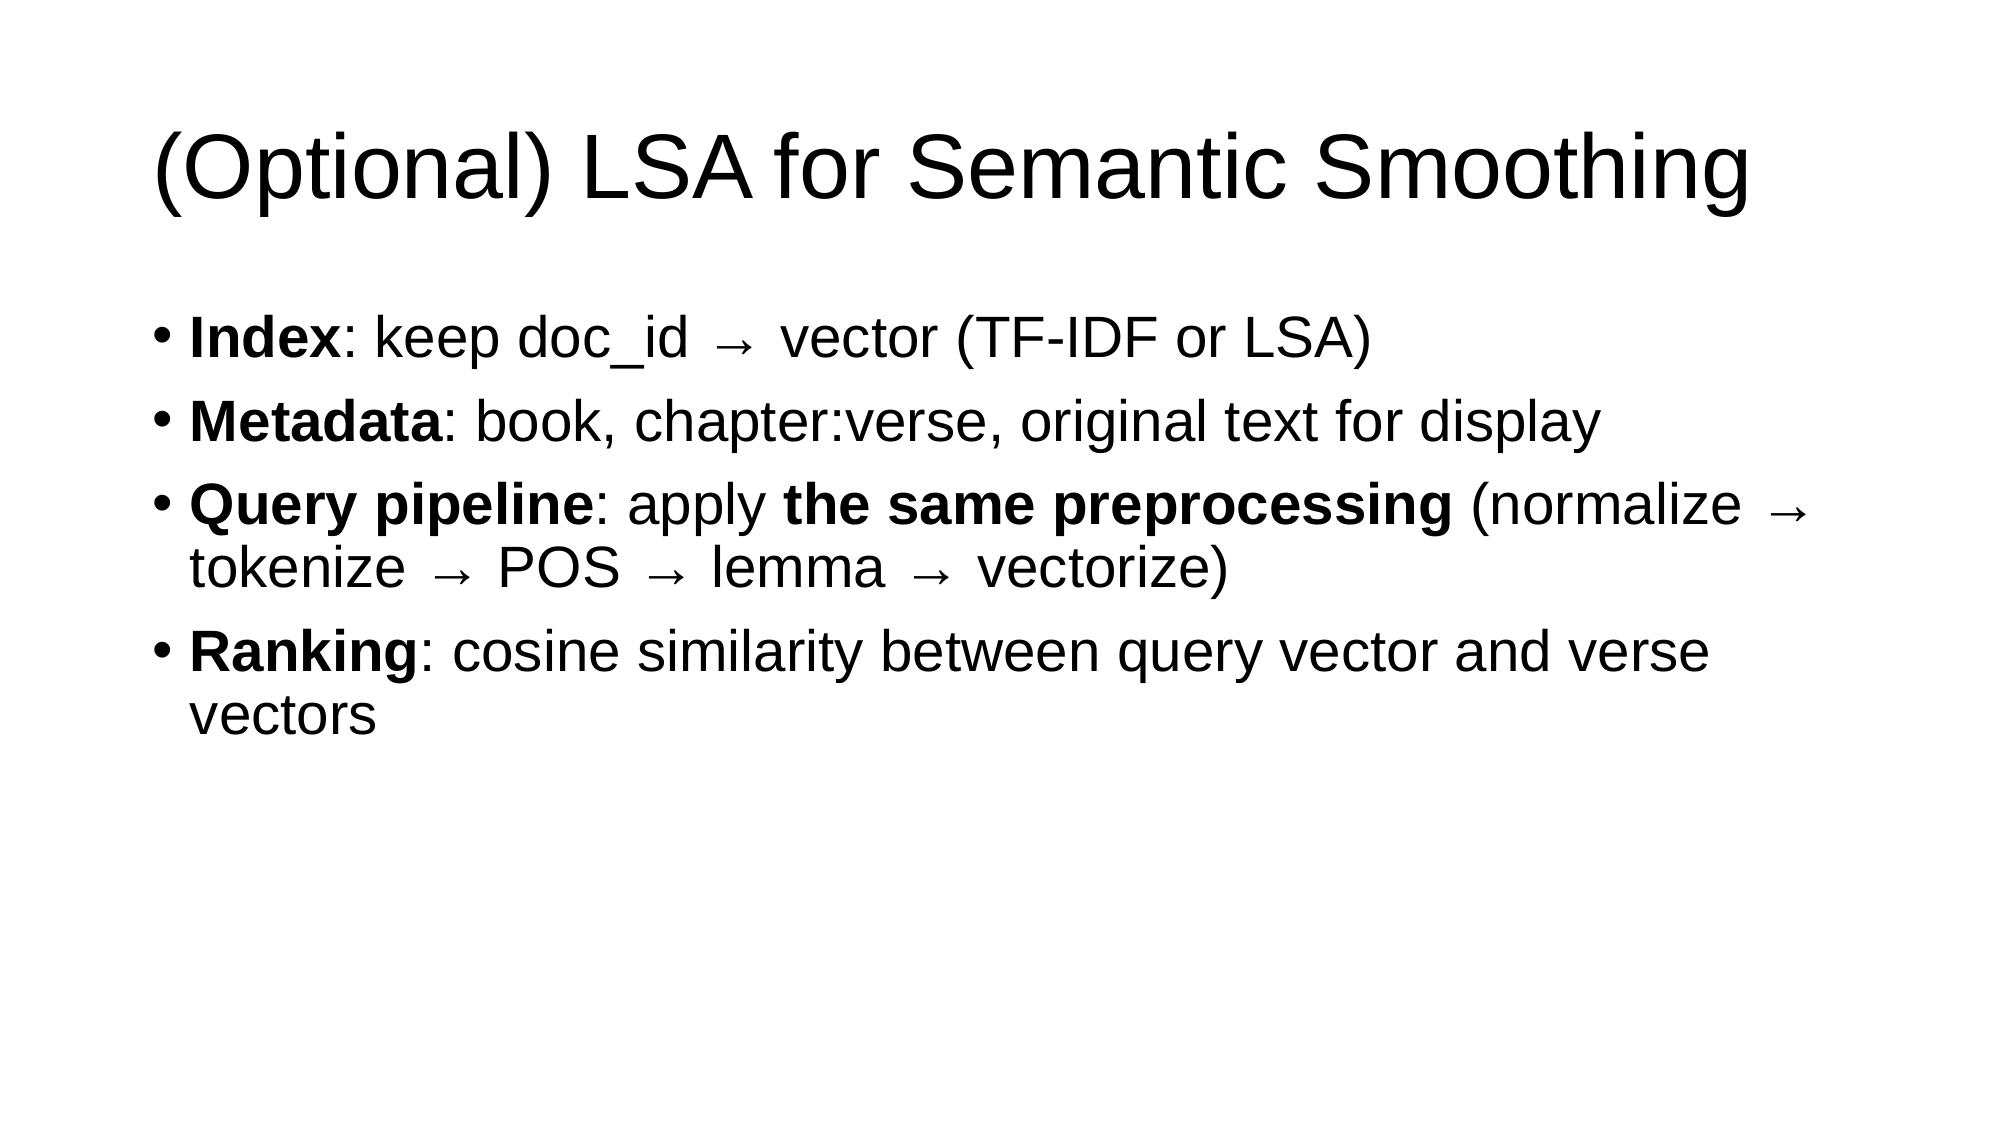

# (Optional) LSA for Semantic Smoothing
Index: keep doc_id → vector (TF-IDF or LSA)
Metadata: book, chapter:verse, original text for display
Query pipeline: apply the same preprocessing (normalize → tokenize → POS → lemma → vectorize)
Ranking: cosine similarity between query vector and verse vectors